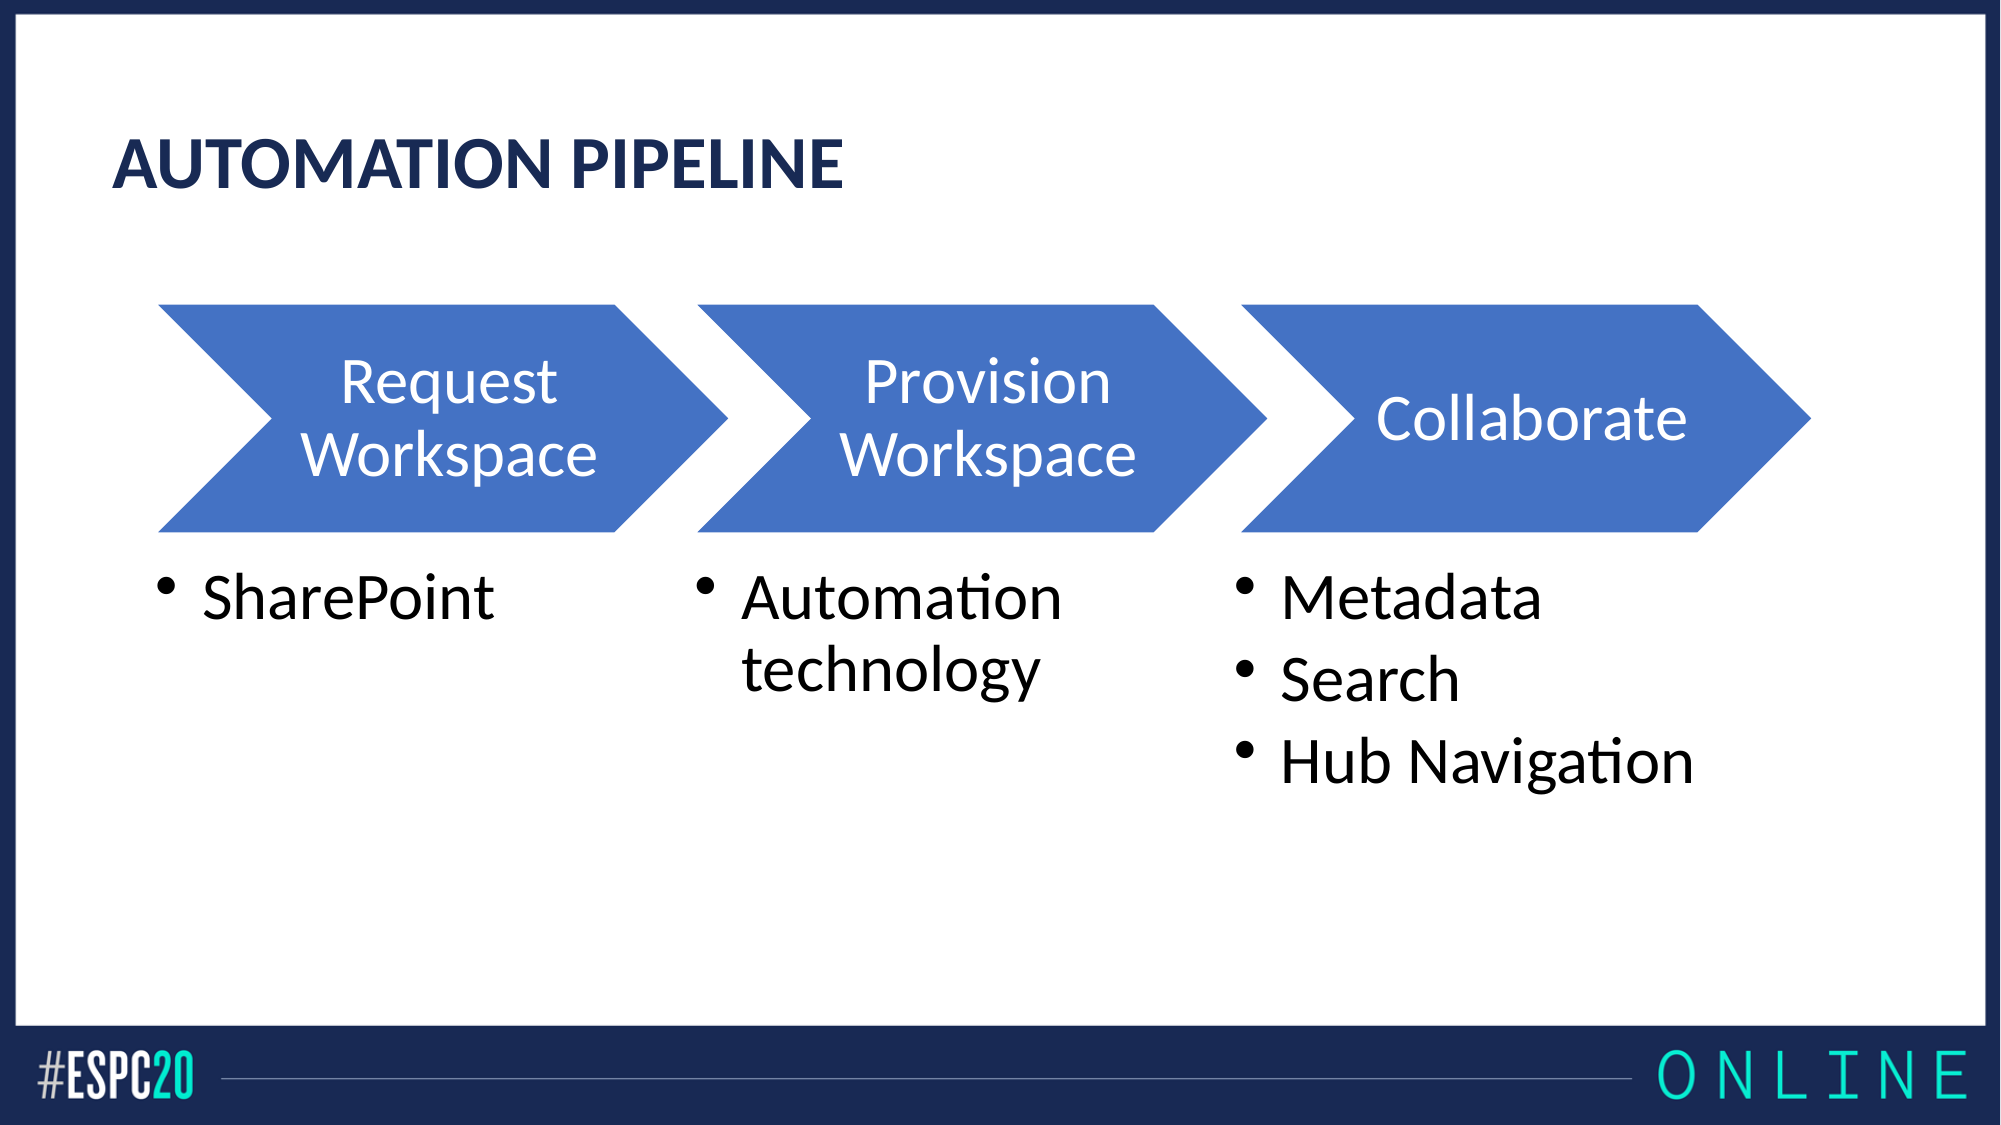

# Automation Pipeline
Request Workspace
SharePoint
Provision Workspace
Automation technology
Collaborate
Metadata
Search
Hub Navigation